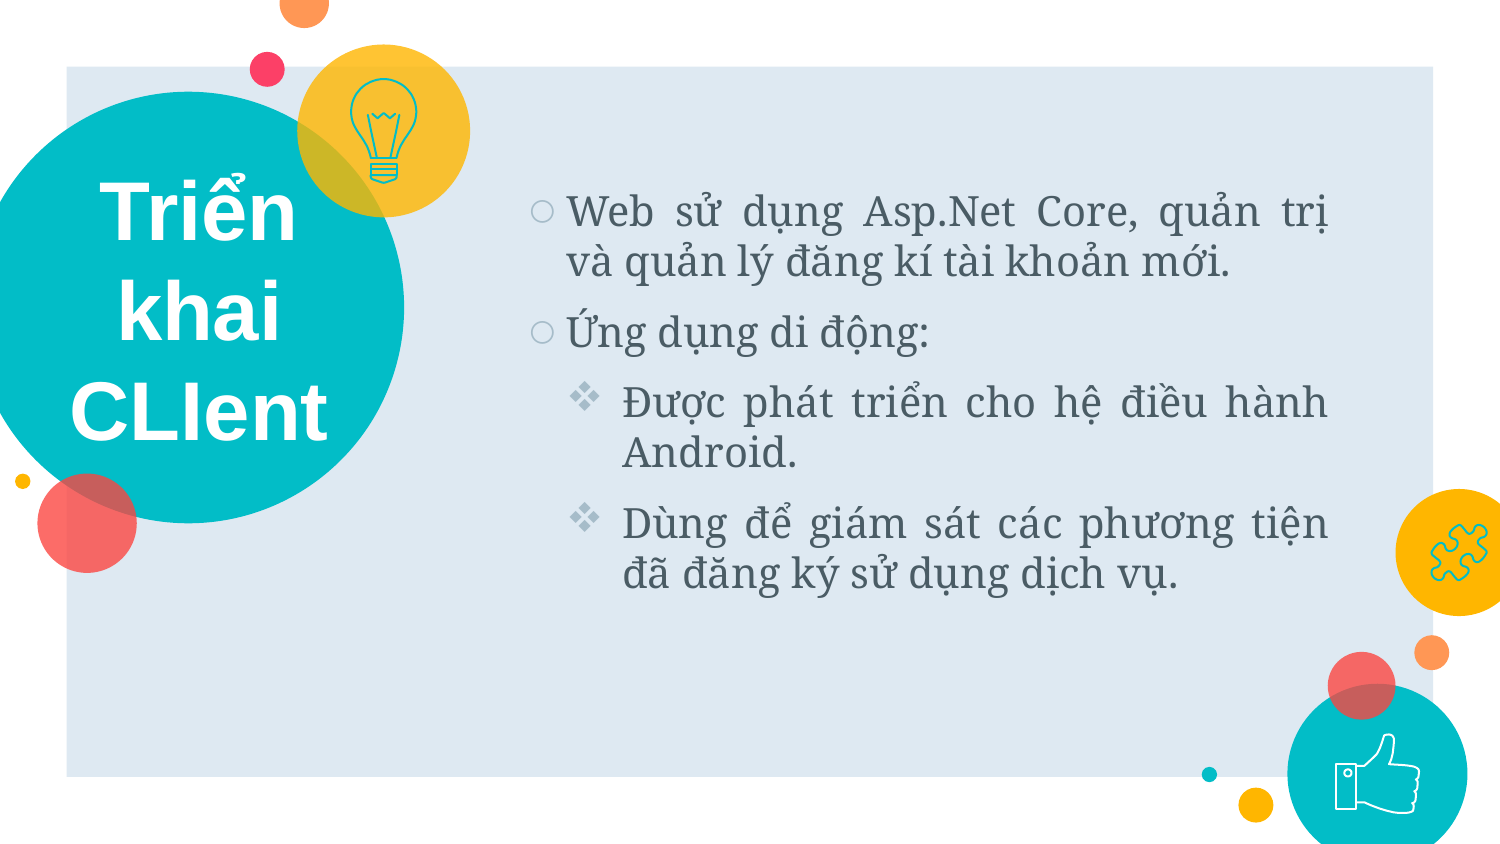

# Triển khai CLIent
Web sử dụng Asp.Net Core, quản trị và quản lý đăng kí tài khoản mới.
Ứng dụng di động:
Được phát triển cho hệ điều hành Android.
Dùng để giám sát các phương tiện đã đăng ký sử dụng dịch vụ.